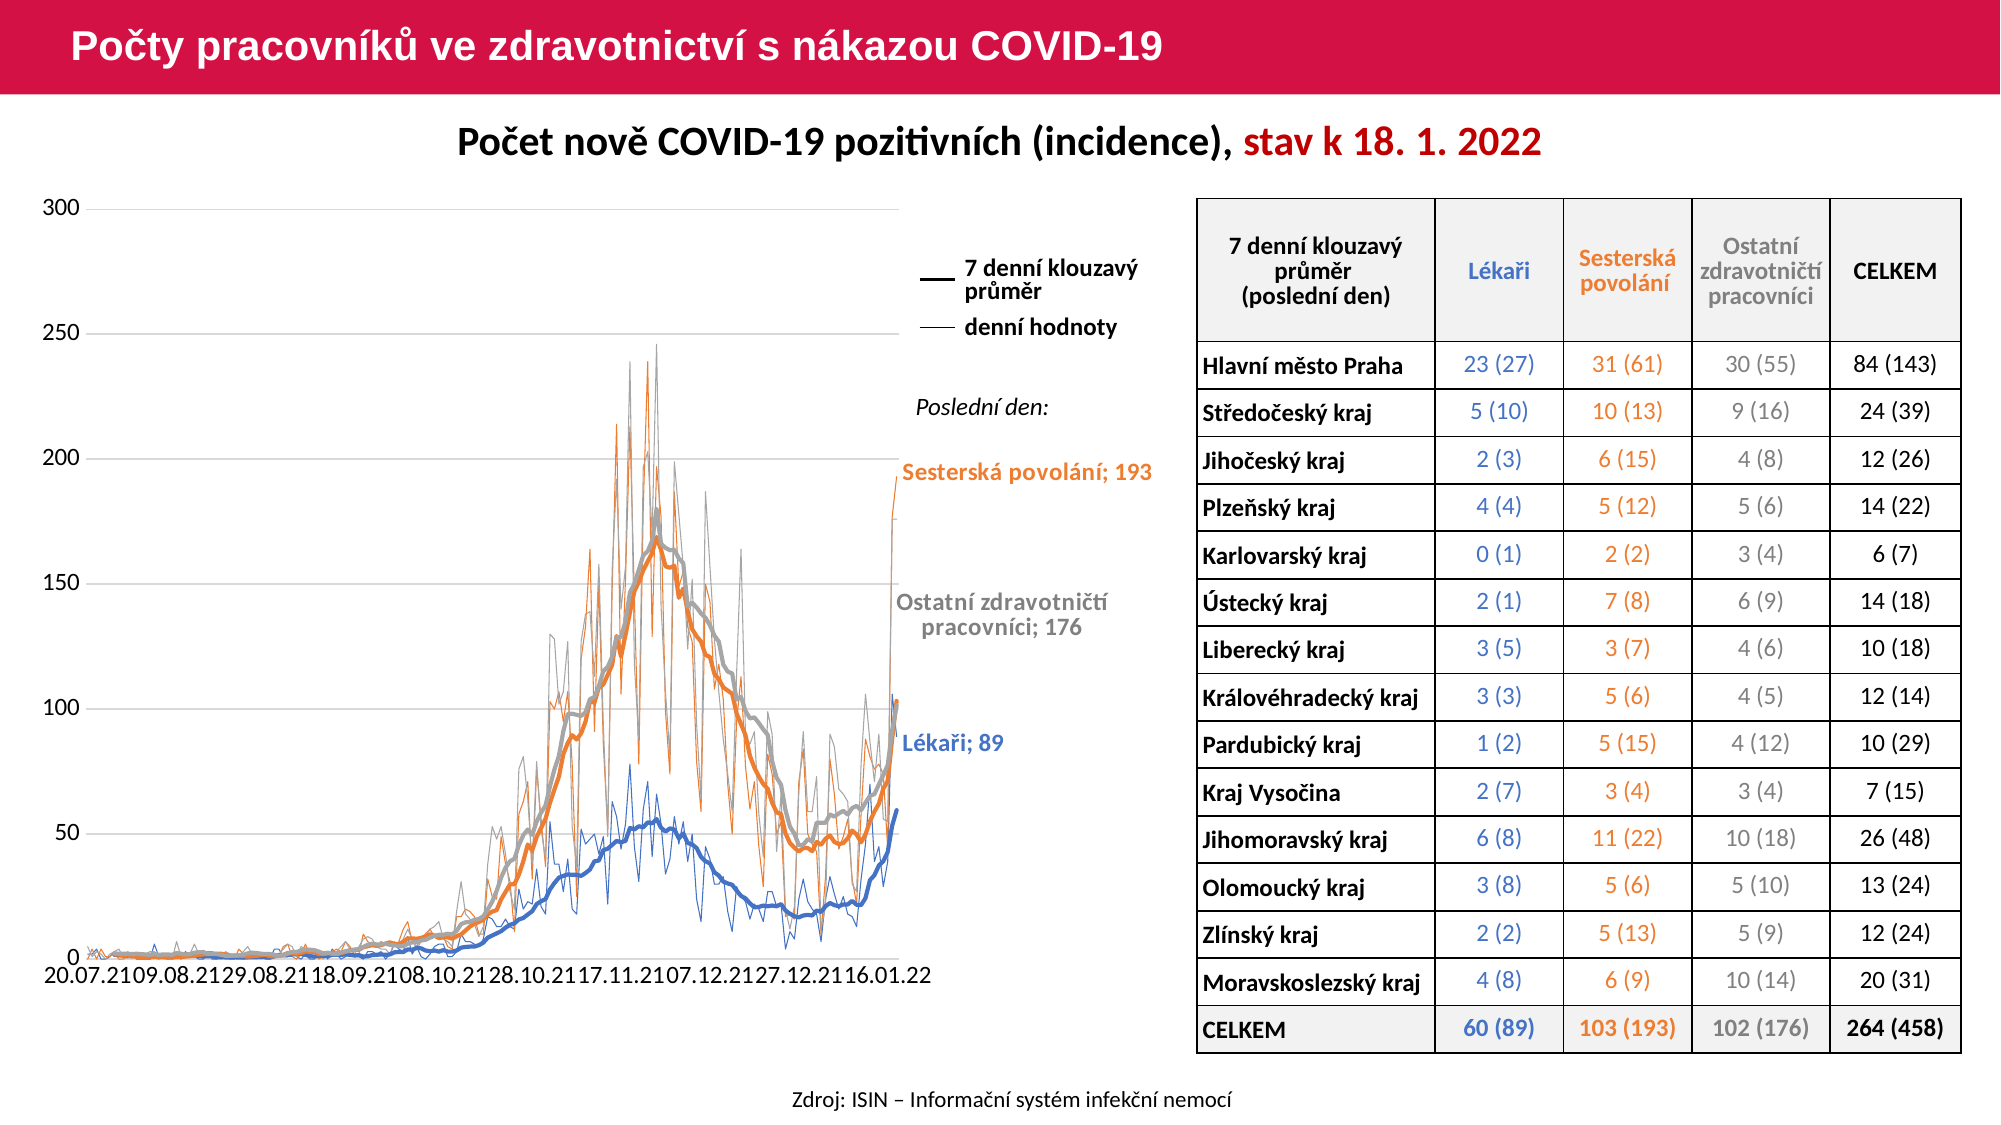

# Počty pracovníků ve zdravotnictví s nákazou COVID-19
Počet nově COVID-19 pozitivních (incidence), stav k 18. 1. 2022

### Chart

| Category | Lékaři | Sesterská povolání | Ostatní zdravotničtí pracovníci |
|---|---|---|---|
| 20.07.21 | 2.0 | 0.0 | 5.0 |
| 21.07.21 | 2.0 | 4.0 | 1.0 |
| 22.07.21 | 4.0 | 0.0 | 3.0 |
| 23.07.21 | 0.0 | 4.0 | 2.0 |
| 24.07.21 | 0.0 | 1.0 | 0.0 |
| 25.07.21 | 1.0 | 1.0 | 2.0 |
| 26.07.21 | 3.0 | 3.0 | 3.0 |
| 27.07.21 | 1.0 | 0.0 | 4.0 |
| 28.07.21 | 1.0 | 0.0 | 1.0 |
| 29.07.21 | 2.0 | 1.0 | 3.0 |
| 30.07.21 | 2.0 | 1.0 | 1.0 |
| 31.07.21 | 0.0 | 1.0 | 1.0 |
| 01.08.21 | 0.0 | 0.0 | 1.0 |
| 02.08.21 | 0.0 | 0.0 | 2.0 |
| 03.08.21 | 0.0 | 2.0 | 3.0 |
| 04.08.21 | 6.0 | 1.0 | 3.0 |
| 05.08.21 | 1.0 | 0.0 | 1.0 |
| 06.08.21 | 2.0 | 1.0 | 2.0 |
| 07.08.21 | 0.0 | 0.0 | 1.0 |
| 08.08.21 | 2.0 | 0.0 | 0.0 |
| 09.08.21 | 2.0 | 2.0 | 7.0 |
| 10.08.21 | 0.0 | 2.0 | 1.0 |
| 11.08.21 | 3.0 | 2.0 | 1.0 |
| 12.08.21 | 1.0 | 1.0 | 2.0 |
| 13.08.21 | 1.0 | 2.0 | 6.0 |
| 14.08.21 | 0.0 | 3.0 | 2.0 |
| 15.08.21 | 0.0 | 1.0 | 1.0 |
| 16.08.21 | 3.0 | 3.0 | 1.0 |
| 17.08.21 | 0.0 | 3.0 | 1.0 |
| 18.08.21 | 0.0 | 2.0 | 1.0 |
| 19.08.21 | 1.0 | 1.0 | 0.0 |
| 20.08.21 | 1.0 | 0.0 | 3.0 |
| 21.08.21 | 0.0 | 0.0 | 2.0 |
| 22.08.21 | 0.0 | 0.0 | 2.0 |
| 23.08.21 | 2.0 | 4.0 | 1.0 |
| 24.08.21 | 0.0 | 2.0 | 3.0 |
| 25.08.21 | 1.0 | 0.0 | 5.0 |
| 26.08.21 | 1.0 | 2.0 | 2.0 |
| 27.08.21 | 1.0 | 1.0 | 2.0 |
| 28.08.21 | 1.0 | 2.0 | 0.0 |
| 29.08.21 | 0.0 | 1.0 | 1.0 |
| 30.08.21 | 0.0 | 0.0 | 1.0 |
| 31.08.21 | 4.0 | 2.0 | 1.0 |
| 01.09.21 | 4.0 | 1.0 | 2.0 |
| 02.09.21 | 1.0 | 5.0 | 4.0 |
| 03.09.21 | 1.0 | 6.0 | 6.0 |
| 04.09.21 | 3.0 | 1.0 | 5.0 |
| 05.09.21 | 1.0 | 0.0 | 1.0 |
| 06.09.21 | 0.0 | 2.0 | 5.0 |
| 07.09.21 | 2.0 | 6.0 | 4.0 |
| 08.09.21 | 0.0 | 1.0 | 1.0 |
| 09.09.21 | 0.0 | 4.0 | 3.0 |
| 10.09.21 | 3.0 | 0.0 | 2.0 |
| 11.09.21 | 3.0 | 1.0 | 0.0 |
| 12.09.21 | 0.0 | 2.0 | 3.0 |
| 13.09.21 | 4.0 | 3.0 | 2.0 |
| 14.09.21 | 2.0 | 4.0 | 3.0 |
| 15.09.21 | 0.0 | 3.0 | 5.0 |
| 16.09.21 | 1.0 | 7.0 | 7.0 |
| 17.09.21 | 2.0 | 5.0 | 4.0 |
| 18.09.21 | 1.0 | 2.0 | 2.0 |
| 19.09.21 | 1.0 | 2.0 | 5.0 |
| 20.09.21 | 0.0 | 10.0 | 8.0 |
| 21.09.21 | 3.0 | 7.0 | 9.0 |
| 22.09.21 | 3.0 | 6.0 | 8.0 |
| 23.09.21 | 2.0 | 5.0 | 5.0 |
| 24.09.21 | 3.0 | 7.0 | 4.0 |
| 25.09.21 | 0.0 | 6.0 | 4.0 |
| 26.09.21 | 2.0 | 6.0 | 2.0 |
| 27.09.21 | 6.0 | 5.0 | 7.0 |
| 28.09.21 | 4.0 | 7.0 | 6.0 |
| 29.09.21 | 3.0 | 12.0 | 8.0 |
| 30.09.21 | 9.0 | 15.0 | 12.0 |
| 01.10.21 | 2.0 | 7.0 | 8.0 |
| 02.10.21 | 5.0 | 5.0 | 4.0 |
| 03.10.21 | 1.0 | 8.0 | 7.0 |
| 04.10.21 | 0.0 | 10.0 | 9.0 |
| 05.10.21 | 2.0 | 12.0 | 12.0 |
| 06.10.21 | 5.0 | 9.0 | 13.0 |
| 07.10.21 | 6.0 | 8.0 | 15.0 |
| 08.10.21 | 6.0 | 9.0 | 8.0 |
| 09.10.21 | 1.0 | 5.0 | 7.0 |
| 10.10.21 | 1.0 | 4.0 | 5.0 |
| 11.10.21 | 3.0 | 17.0 | 19.0 |
| 12.10.21 | 10.0 | 17.0 | 31.0 |
| 13.10.21 | 7.0 | 20.0 | 18.0 |
| 14.10.21 | 7.0 | 19.0 | 16.0 |
| 15.10.21 | 6.0 | 17.0 | 14.0 |
| 16.10.21 | 5.0 | 10.0 | 9.0 |
| 17.10.21 | 8.0 | 10.0 | 13.0 |
| 18.10.21 | 17.0 | 32.0 | 38.0 |
| 19.10.21 | 16.0 | 25.0 | 53.0 |
| 20.10.21 | 13.0 | 24.0 | 48.0 |
| 21.10.21 | 13.0 | 49.0 | 53.0 |
| 22.10.21 | 16.0 | 38.0 | 42.0 |
| 23.10.21 | 13.0 | 31.0 | 27.0 |
| 24.10.21 | 12.0 | 11.0 | 20.0 |
| 25.10.21 | 28.0 | 58.0 | 76.0 |
| 26.10.21 | 20.0 | 63.0 | 81.0 |
| 27.10.21 | 23.0 | 71.0 | 64.0 |
| 28.10.21 | 22.0 | 32.0 | 38.0 |
| 29.10.21 | 36.0 | 76.0 | 79.0 |
| 30.10.21 | 21.0 | 56.0 | 52.0 |
| 31.10.21 | 18.0 | 37.0 | 40.0 |
| 01.11.21 | 55.0 | 103.0 | 130.0 |
| 02.11.21 | 38.0 | 100.0 | 128.0 |
| 03.11.21 | 38.0 | 107.0 | 102.0 |
| 04.11.21 | 27.0 | 95.0 | 107.0 |
| 05.11.21 | 40.0 | 107.0 | 127.0 |
| 06.11.21 | 20.0 | 78.0 | 53.0 |
| 07.11.21 | 18.0 | 25.0 | 37.0 |
| 08.11.21 | 52.0 | 120.0 | 127.0 |
| 09.11.21 | 46.0 | 133.0 | 138.0 |
| 10.11.21 | 48.0 | 164.0 | 139.0 |
| 11.11.21 | 50.0 | 91.0 | 113.0 |
| 12.11.21 | 42.0 | 150.0 | 158.0 |
| 13.11.21 | 49.0 | 86.0 | 94.0 |
| 14.11.21 | 22.0 | 52.0 | 49.0 |
| 15.11.21 | 63.0 | 148.0 | 156.0 |
| 16.11.21 | 57.0 | 214.0 | 192.0 |
| 17.11.21 | 44.0 | 106.0 | 140.0 |
| 18.11.21 | 54.0 | 152.0 | 157.0 |
| 19.11.21 | 78.0 | 213.0 | 239.0 |
| 20.11.21 | 45.0 | 145.0 | 118.0 |
| 21.11.21 | 31.0 | 78.0 | 88.0 |
| 22.11.21 | 60.0 | 181.0 | 197.0 |
| 23.11.21 | 71.0 | 239.0 | 203.0 |
| 24.11.21 | 41.0 | 129.0 | 170.0 |
| 25.11.21 | 66.0 | 197.0 | 246.0 |
| 26.11.21 | 54.0 | 177.0 | 141.0 |
| 27.11.21 | 34.0 | 99.0 | 107.0 |
| 28.11.21 | 40.0 | 74.0 | 81.0 |
| 29.11.21 | 57.0 | 187.0 | 199.0 |
| 30.11.21 | 46.0 | 149.0 | 178.0 |
| 01.12.21 | 55.0 | 155.0 | 157.0 |
| 02.12.21 | 39.0 | 133.0 | 124.0 |
| 03.12.21 | 50.0 | 127.0 | 152.0 |
| 04.12.21 | 24.0 | 79.0 | 94.0 |
| 05.12.21 | 15.0 | 59.0 | 64.0 |
| 06.12.21 | 45.0 | 150.0 | 187.0 |
| 07.12.21 | 40.0 | 143.0 | 157.0 |
| 08.12.21 | 30.0 | 108.0 | 128.0 |
| 09.12.21 | 30.0 | 118.0 | 107.0 |
| 10.12.21 | 33.0 | 104.0 | 88.0 |
| 11.12.21 | 19.0 | 70.0 | 74.0 |
| 12.12.21 | 11.0 | 50.0 | 59.0 |
| 13.12.21 | 29.0 | 95.0 | 114.0 |
| 14.12.21 | 25.0 | 113.0 | 164.0 |
| 15.12.21 | 23.0 | 77.0 | 89.0 |
| 16.12.21 | 16.0 | 60.0 | 86.0 |
| 17.12.21 | 22.0 | 71.0 | 91.0 |
| 18.12.21 | 20.0 | 45.0 | 58.0 |
| 19.12.21 | 15.0 | 29.0 | 41.0 |
| 20.12.21 | 27.0 | 82.0 | 99.0 |
| 21.12.21 | 27.0 | 74.0 | 90.0 |
| 22.12.21 | 21.0 | 50.0 | 43.0 |
| 23.12.21 | 22.0 | 55.0 | 66.0 |
| 24.12.21 | 4.0 | 17.0 | 20.0 |
| 25.12.21 | 11.0 | 18.0 | 12.0 |
| 26.12.21 | 8.0 | 16.0 | 21.0 |
| 27.12.21 | 24.0 | 71.0 | 67.0 |
| 28.12.21 | 32.0 | 84.0 | 91.0 |
| 29.12.21 | 23.0 | 50.0 | 59.0 |
| 30.12.21 | 20.0 | 46.0 | 59.0 |
| 31.12.21 | 18.0 | 43.0 | 73.0 |
| 01.01.22 | 7.0 | 10.0 | 12.0 |
| 02.01.22 | 24.0 | 33.0 | 21.0 |
| 03.01.22 | 33.0 | 80.0 | 90.0 |
| 04.01.22 | 26.0 | 66.0 | 85.0 |
| 05.01.22 | 20.0 | 44.0 | 68.0 |
| 06.01.22 | 25.0 | 49.0 | 66.0 |
| 07.01.22 | 18.0 | 56.0 | 63.0 |
| 08.01.22 | 17.0 | 32.0 | 30.0 |
| 09.01.22 | 13.0 | 22.0 | 27.0 |
| 10.01.22 | 32.0 | 58.0 | 78.0 |
| 11.01.22 | 46.0 | 88.0 | 106.0 |
| 12.01.22 | 70.0 | 81.0 | 87.0 |
| 13.01.22 | 39.0 | 76.0 | 71.0 |
| 14.01.22 | 45.0 | 78.0 | 90.0 |
| 15.01.22 | 29.0 | 74.0 | 56.0 |
| 16.01.22 | 39.0 | 44.0 | 55.0 |
| 17.01.22 | 106.0 | 177.0 | 176.0 |
| 18.01.22 | 89.0 | 193.0 | 176.0 |
| 7 denní klouzavý průměr (poslední den) | Lékaři | Sesterská povolání | Ostatní zdravotničtí pracovníci | CELKEM |
| --- | --- | --- | --- | --- |
| Hlavní město Praha | 23 (27) | 31 (61) | 30 (55) | 84 (143) |
| Středočeský kraj | 5 (10) | 10 (13) | 9 (16) | 24 (39) |
| Jihočeský kraj | 2 (3) | 6 (15) | 4 (8) | 12 (26) |
| Plzeňský kraj | 4 (4) | 5 (12) | 5 (6) | 14 (22) |
| Karlovarský kraj | 0 (1) | 2 (2) | 3 (4) | 6 (7) |
| Ústecký kraj | 2 (1) | 7 (8) | 6 (9) | 14 (18) |
| Liberecký kraj | 3 (5) | 3 (7) | 4 (6) | 10 (18) |
| Královéhradecký kraj | 3 (3) | 5 (6) | 4 (5) | 12 (14) |
| Pardubický kraj | 1 (2) | 5 (15) | 4 (12) | 10 (29) |
| Kraj Vysočina | 2 (7) | 3 (4) | 3 (4) | 7 (15) |
| Jihomoravský kraj | 6 (8) | 11 (22) | 10 (18) | 26 (48) |
| Olomoucký kraj | 3 (8) | 5 (6) | 5 (10) | 13 (24) |
| Zlínský kraj | 2 (2) | 5 (13) | 5 (9) | 12 (24) |
| Moravskoslezský kraj | 4 (8) | 6 (9) | 10 (14) | 20 (31) |
| CELKEM | 60 (89) | 103 (193) | 102 (176) | 264 (458) |
7 denní klouzavý průměr
denní hodnoty
Poslední den:
Zdroj: ISIN – Informační systém infekční nemocí